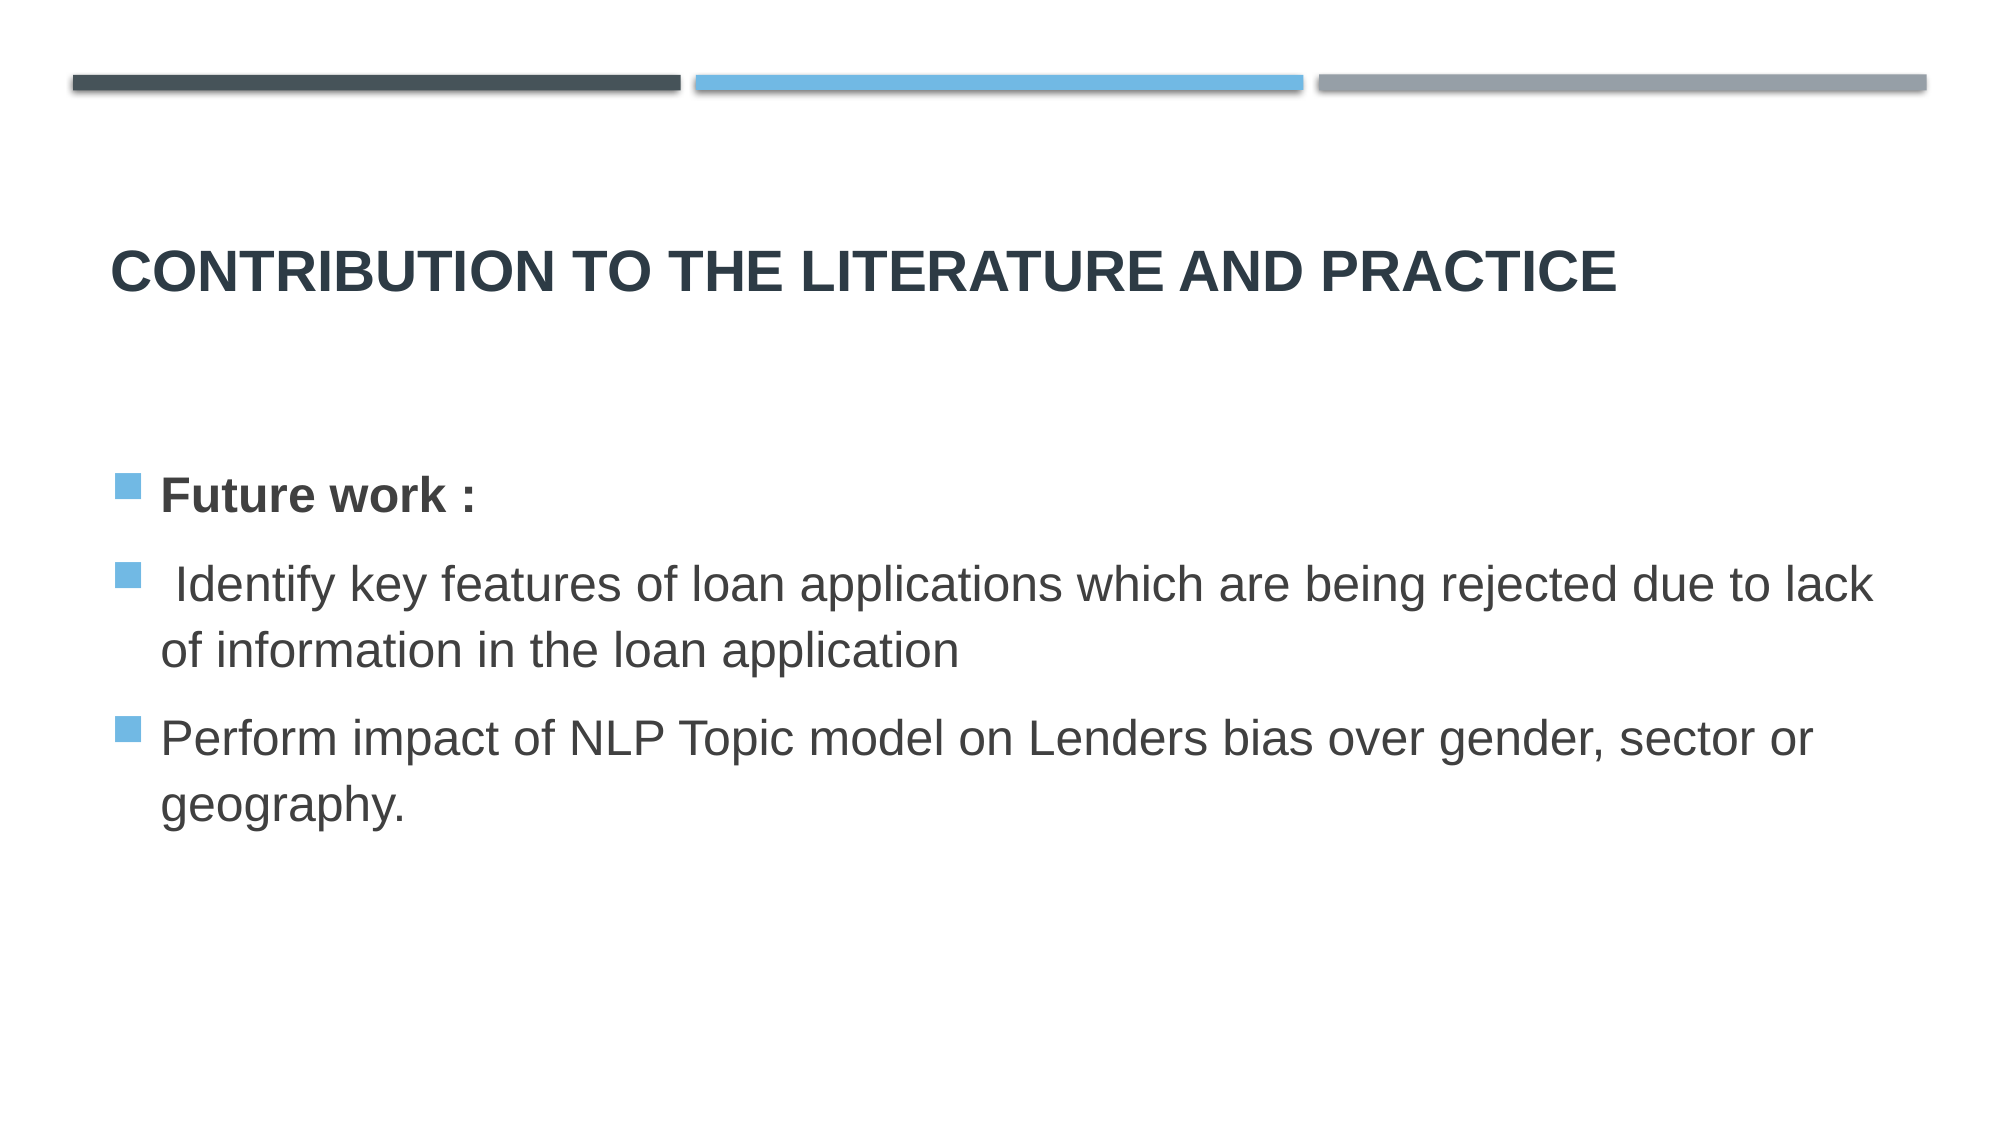

# Contribution to the literature and practice
Future work :
 Identify key features of loan applications which are being rejected due to lack of information in the loan application
Perform impact of NLP Topic model on Lenders bias over gender, sector or geography.